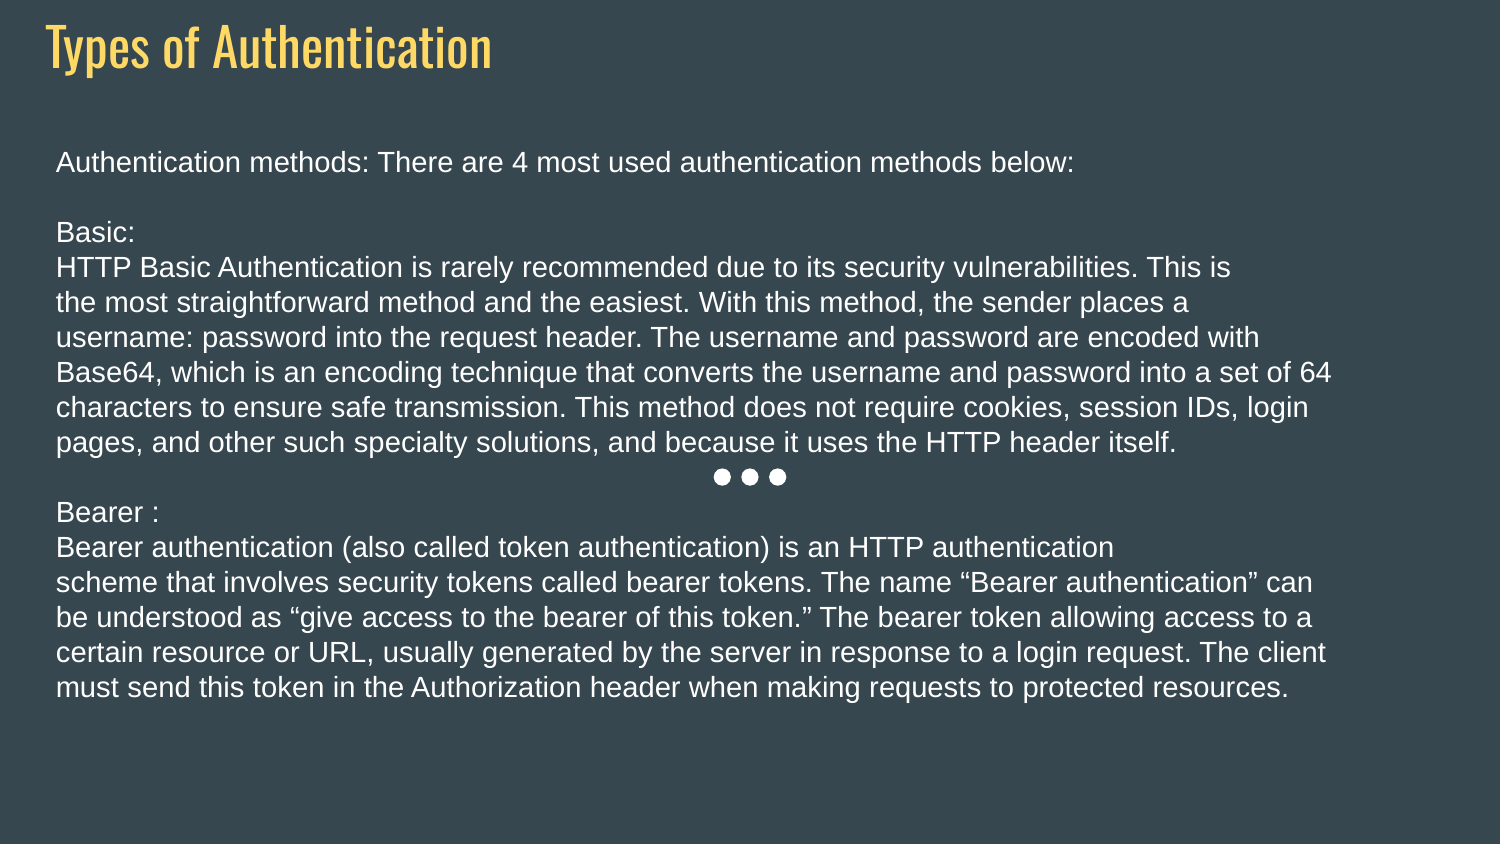

# Types of Authentication

Authentication methods: There are 4 most used authentication methods below:

Basic:
HTTP Basic Authentication is rarely recommended due to its security vulnerabilities. This is
the most straightforward method and the easiest. With this method, the sender places a
username: password into the request header. The username and password are encoded with
Base64, which is an encoding technique that converts the username and password into a set of 64
characters to ensure safe transmission. This method does not require cookies, session IDs, login
pages, and other such specialty solutions, and because it uses the HTTP header itself.

Bearer :
Bearer authentication (also called token authentication) is an HTTP authentication
scheme that involves security tokens called bearer tokens. The name “Bearer authentication” can
be understood as “give access to the bearer of this token.” The bearer token allowing access to a
certain resource or URL, usually generated by the server in response to a login request. The client
must send this token in the Authorization header when making requests to protected resources.